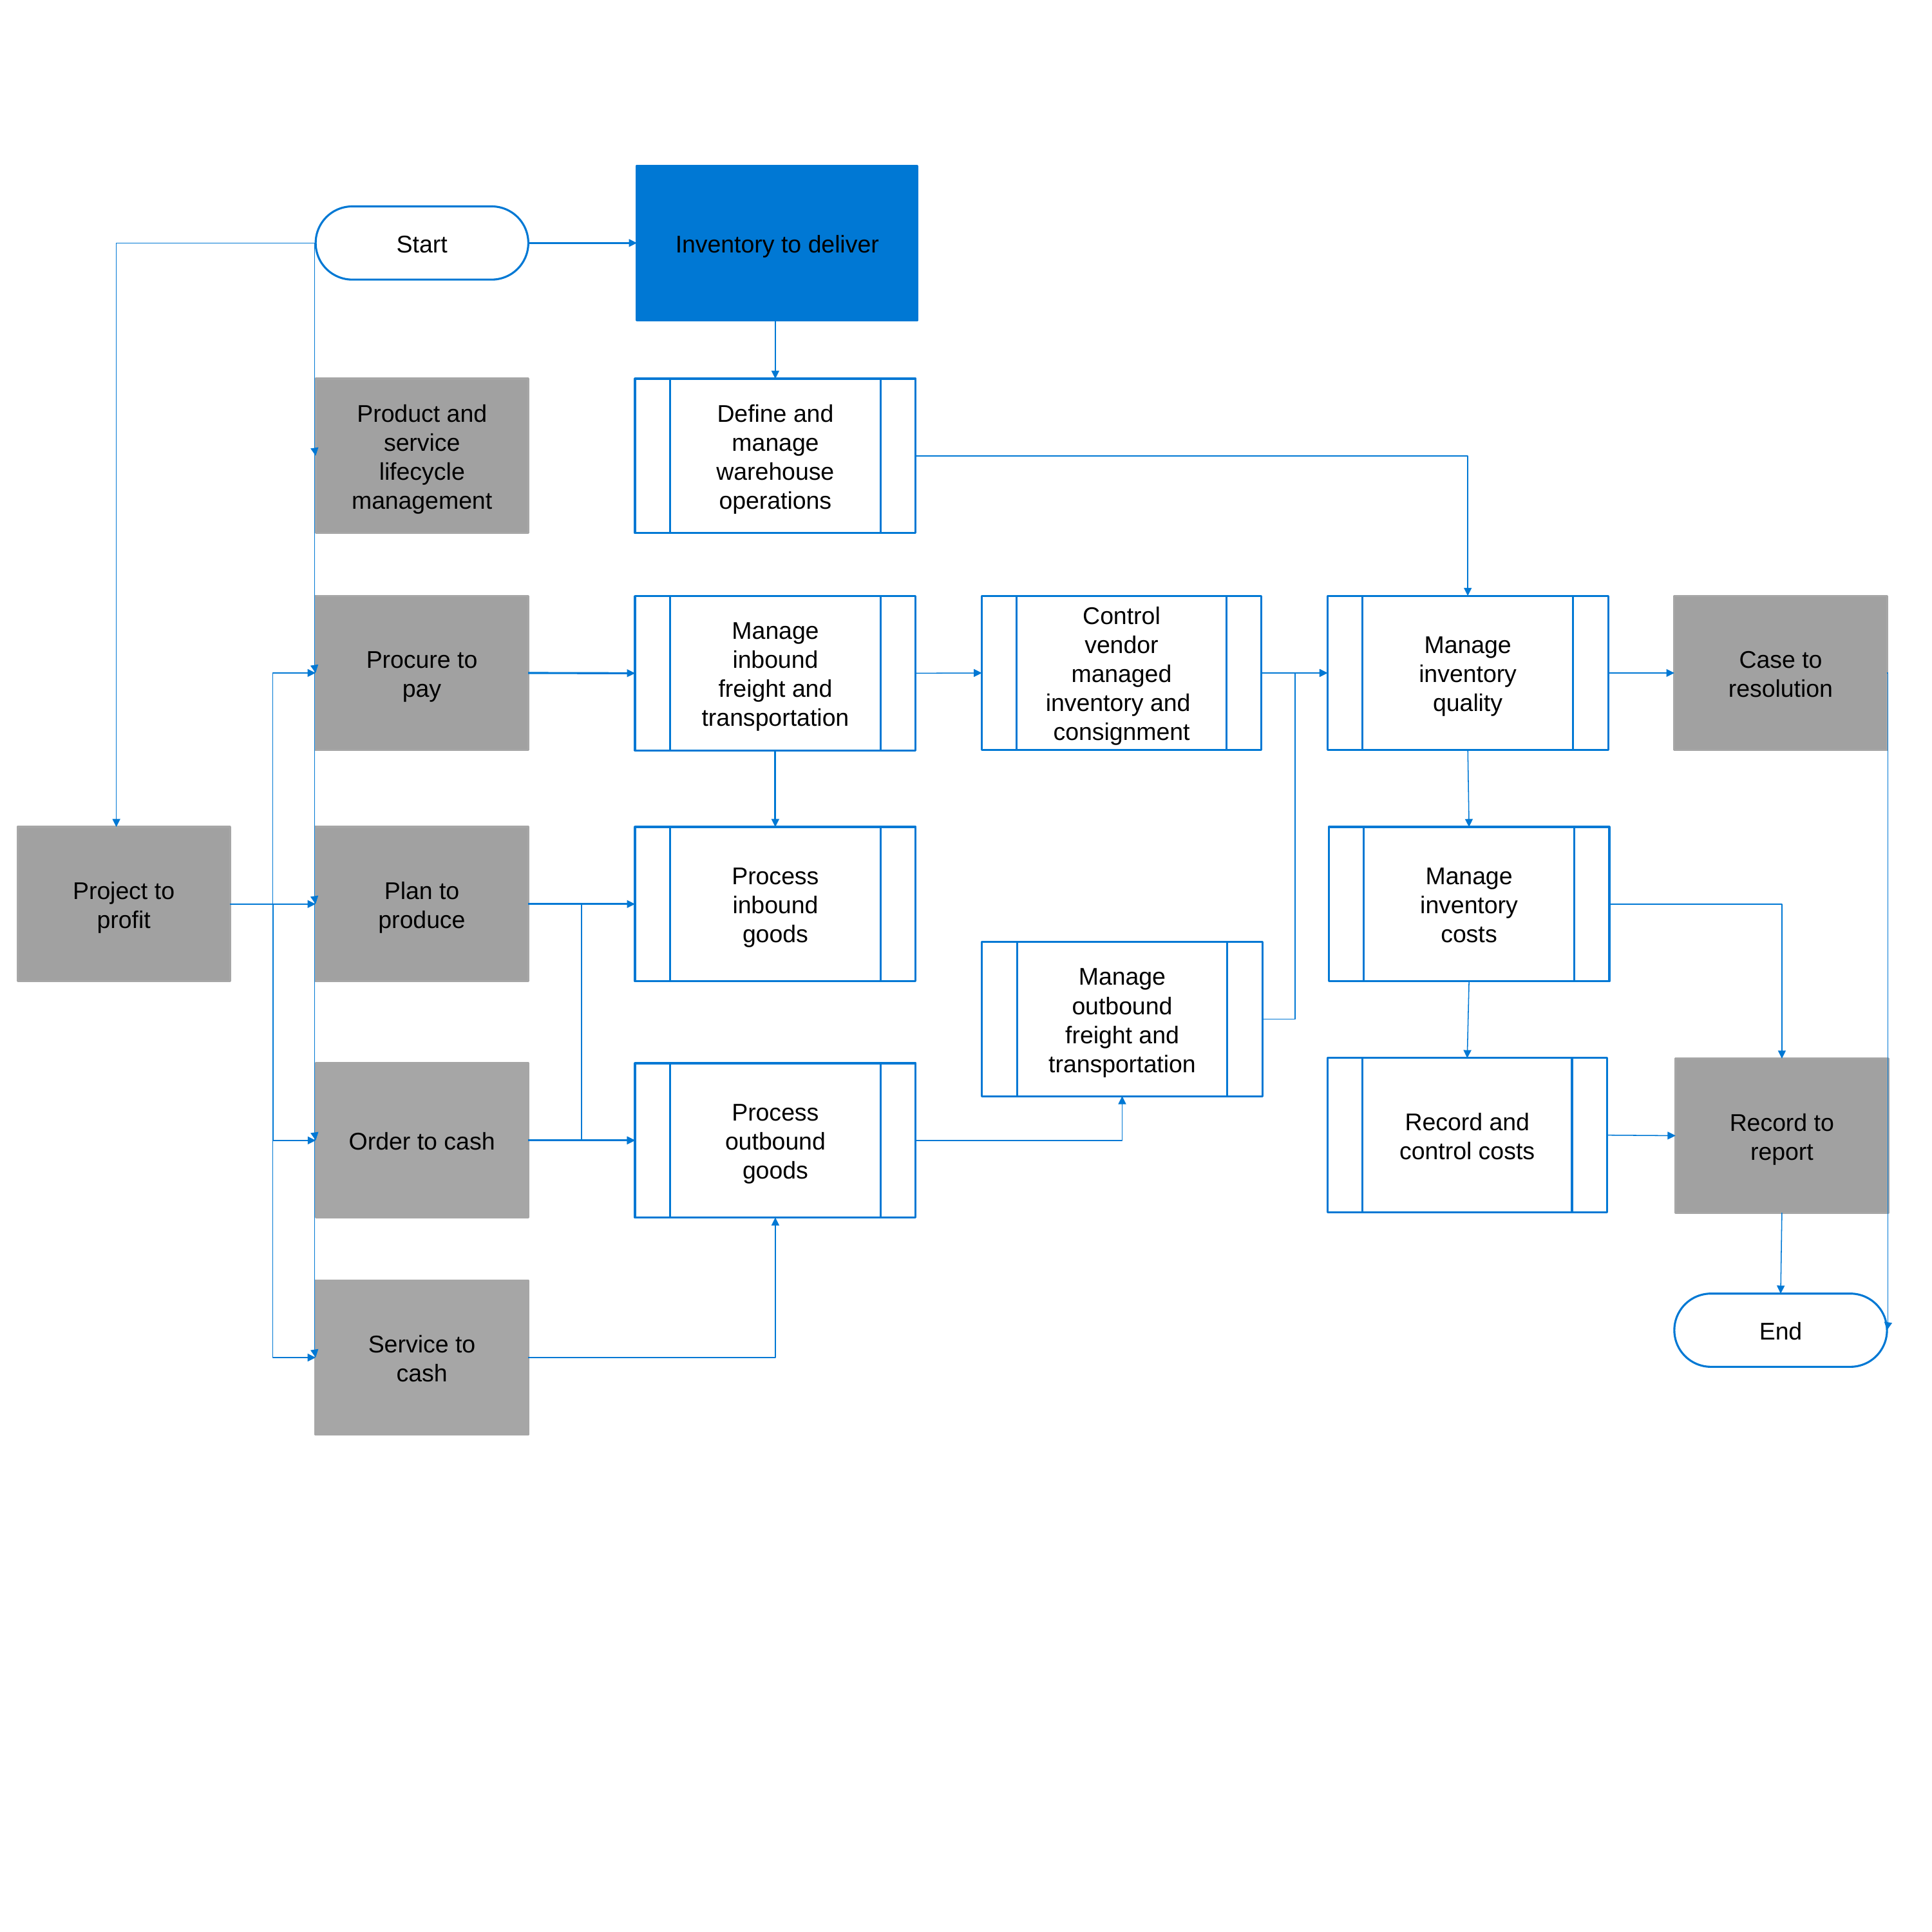

Inventory to deliver
Start
Product and service lifecycle management
Define and manage warehouse operations
Procure to pay
Control vendor managed inventory and  consignment
Manage inventory quality
Case to resolution
Manage inbound freight and transportation
Project to profit
Plan to produce
Process inbound goods
Manage inventory costs
Manage outbound freight and transportation
Record and control costs
Record to report
Order to cash
Process outbound goods
Service to cash
End